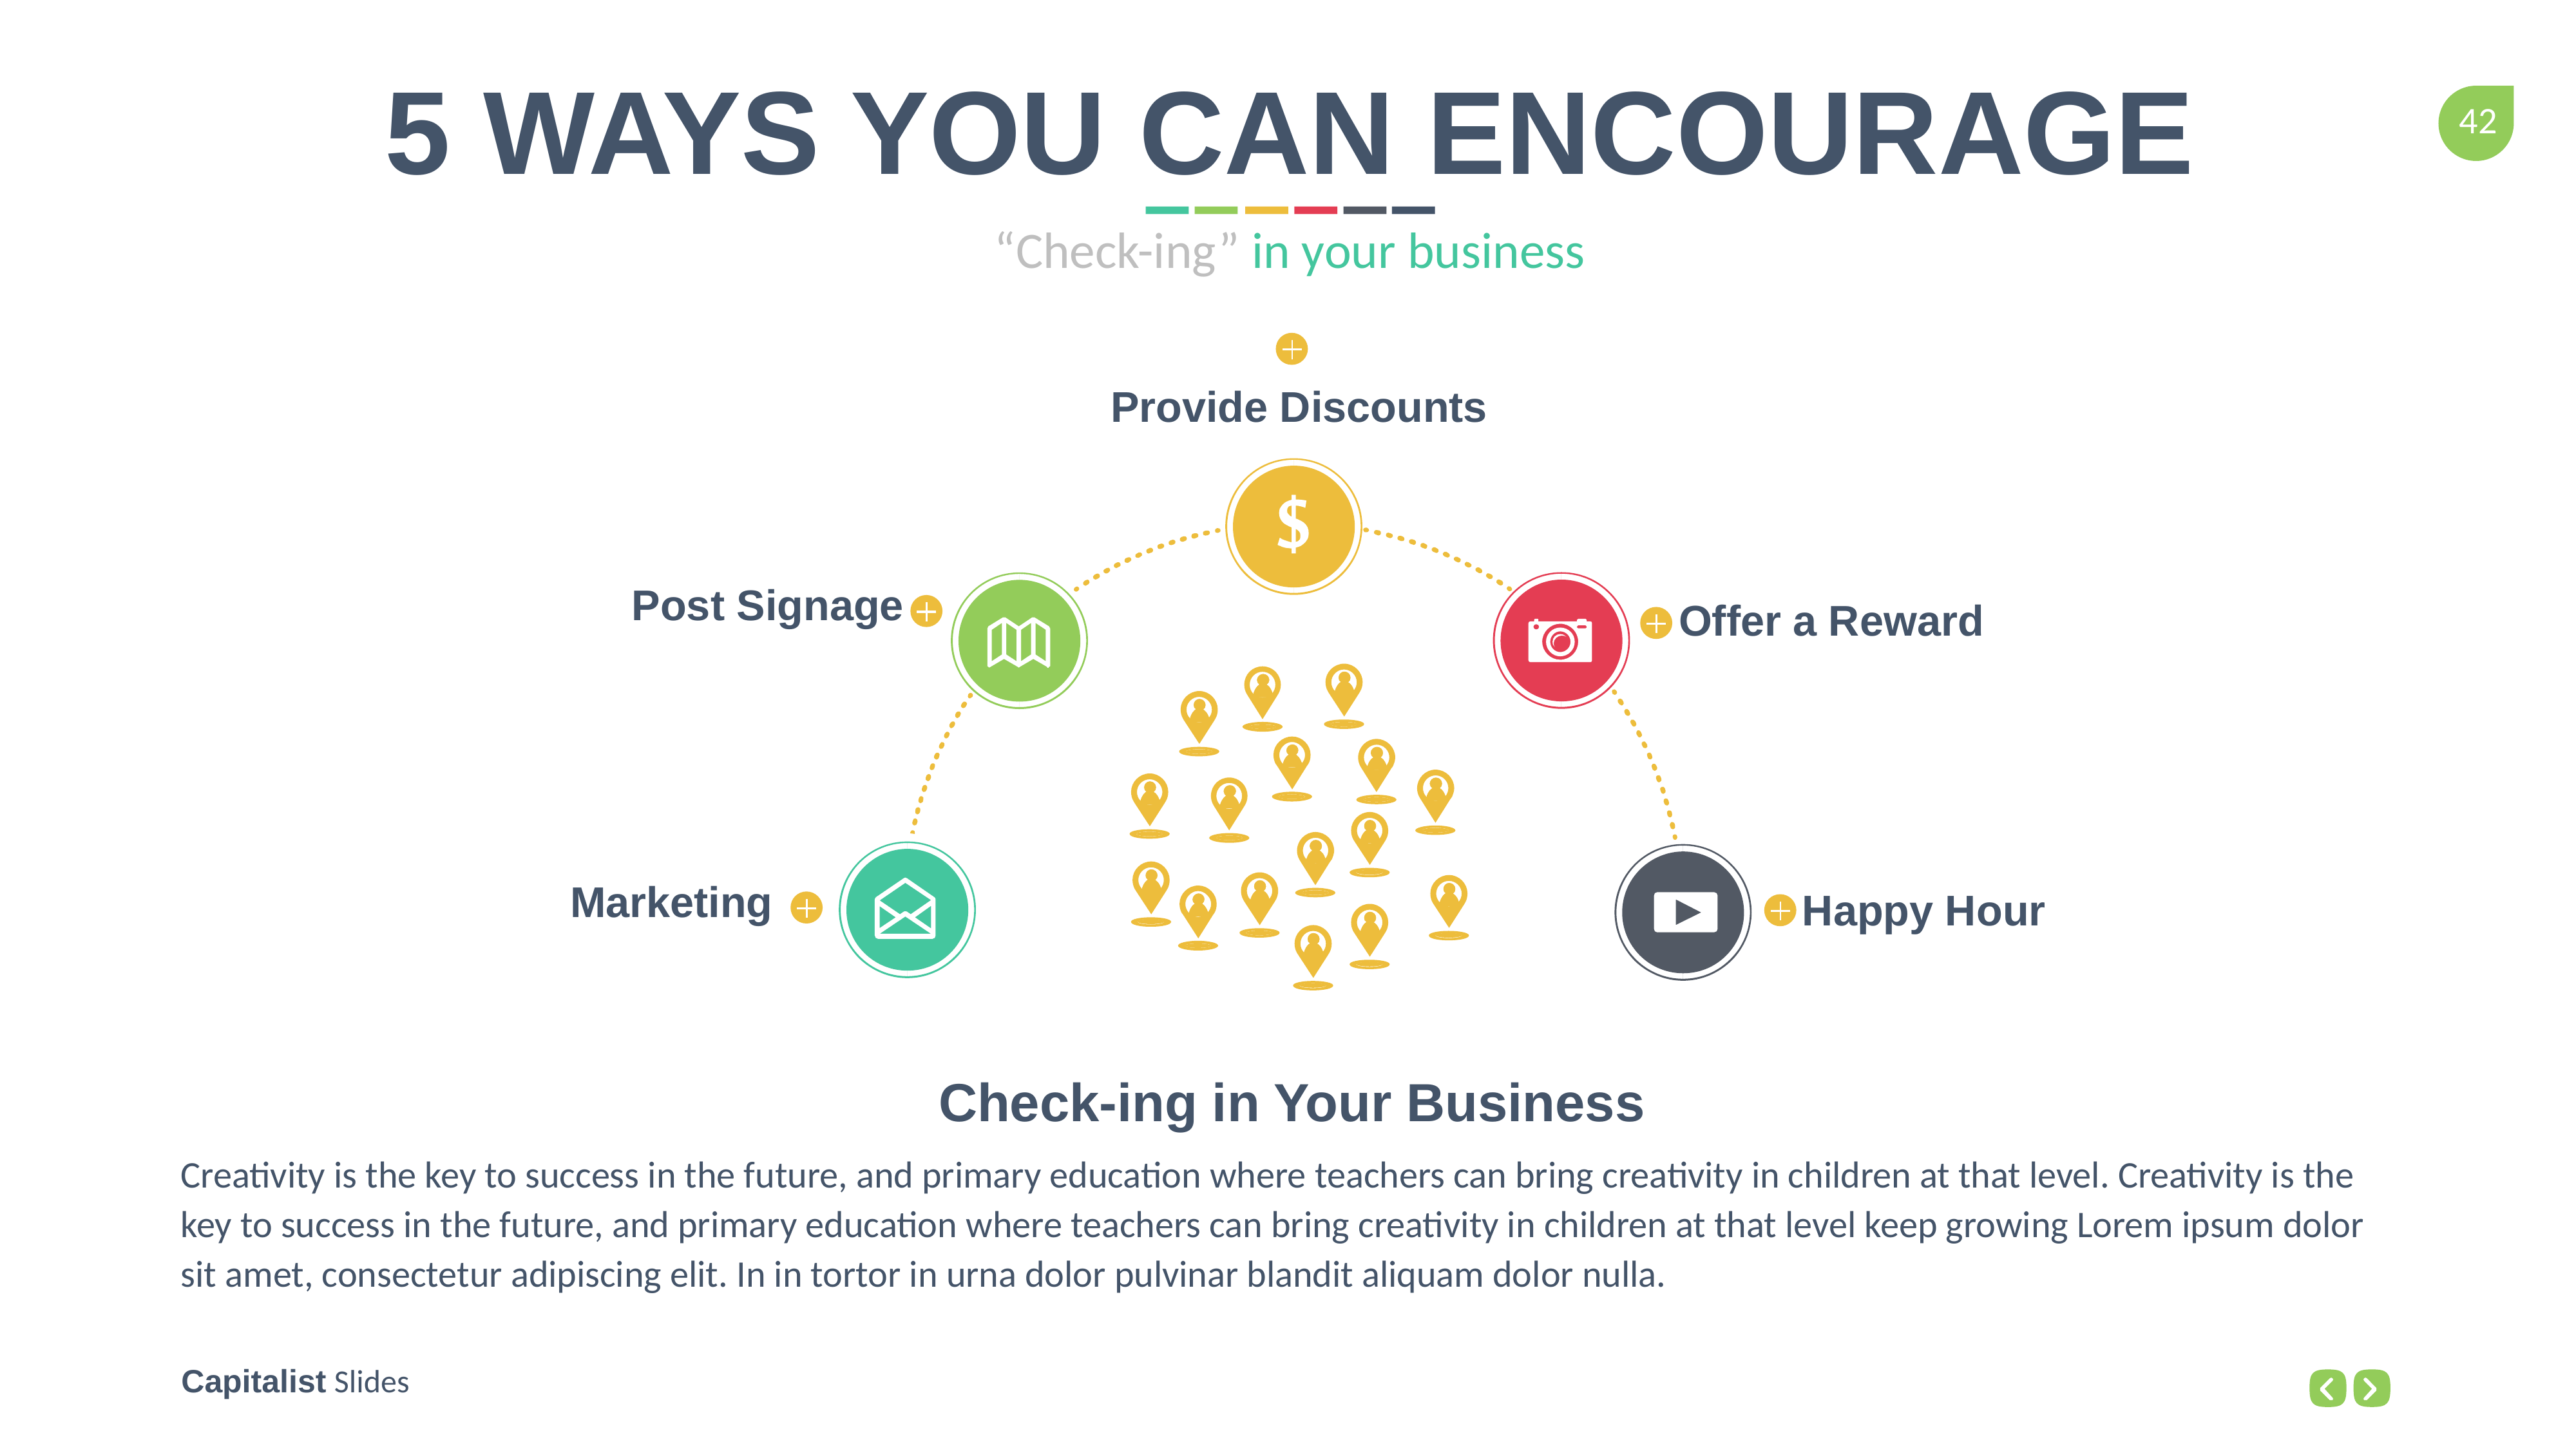

5 WAYS YOU CAN ENCOURAGE

“Check-ing” in your business

Provide Discounts

Post Signage

Offer a Reward

Marketing

Happy Hour

Check-ing in Your Business
Creativity is the key to success in the future, and primary education where teachers can bring creativity in children at that level. Creativity is the key to success in the future, and primary education where teachers can bring creativity in children at that level keep growing Lorem ipsum dolor sit amet, consectetur adipiscing elit. In in tortor in urna dolor pulvinar blandit aliquam dolor nulla.